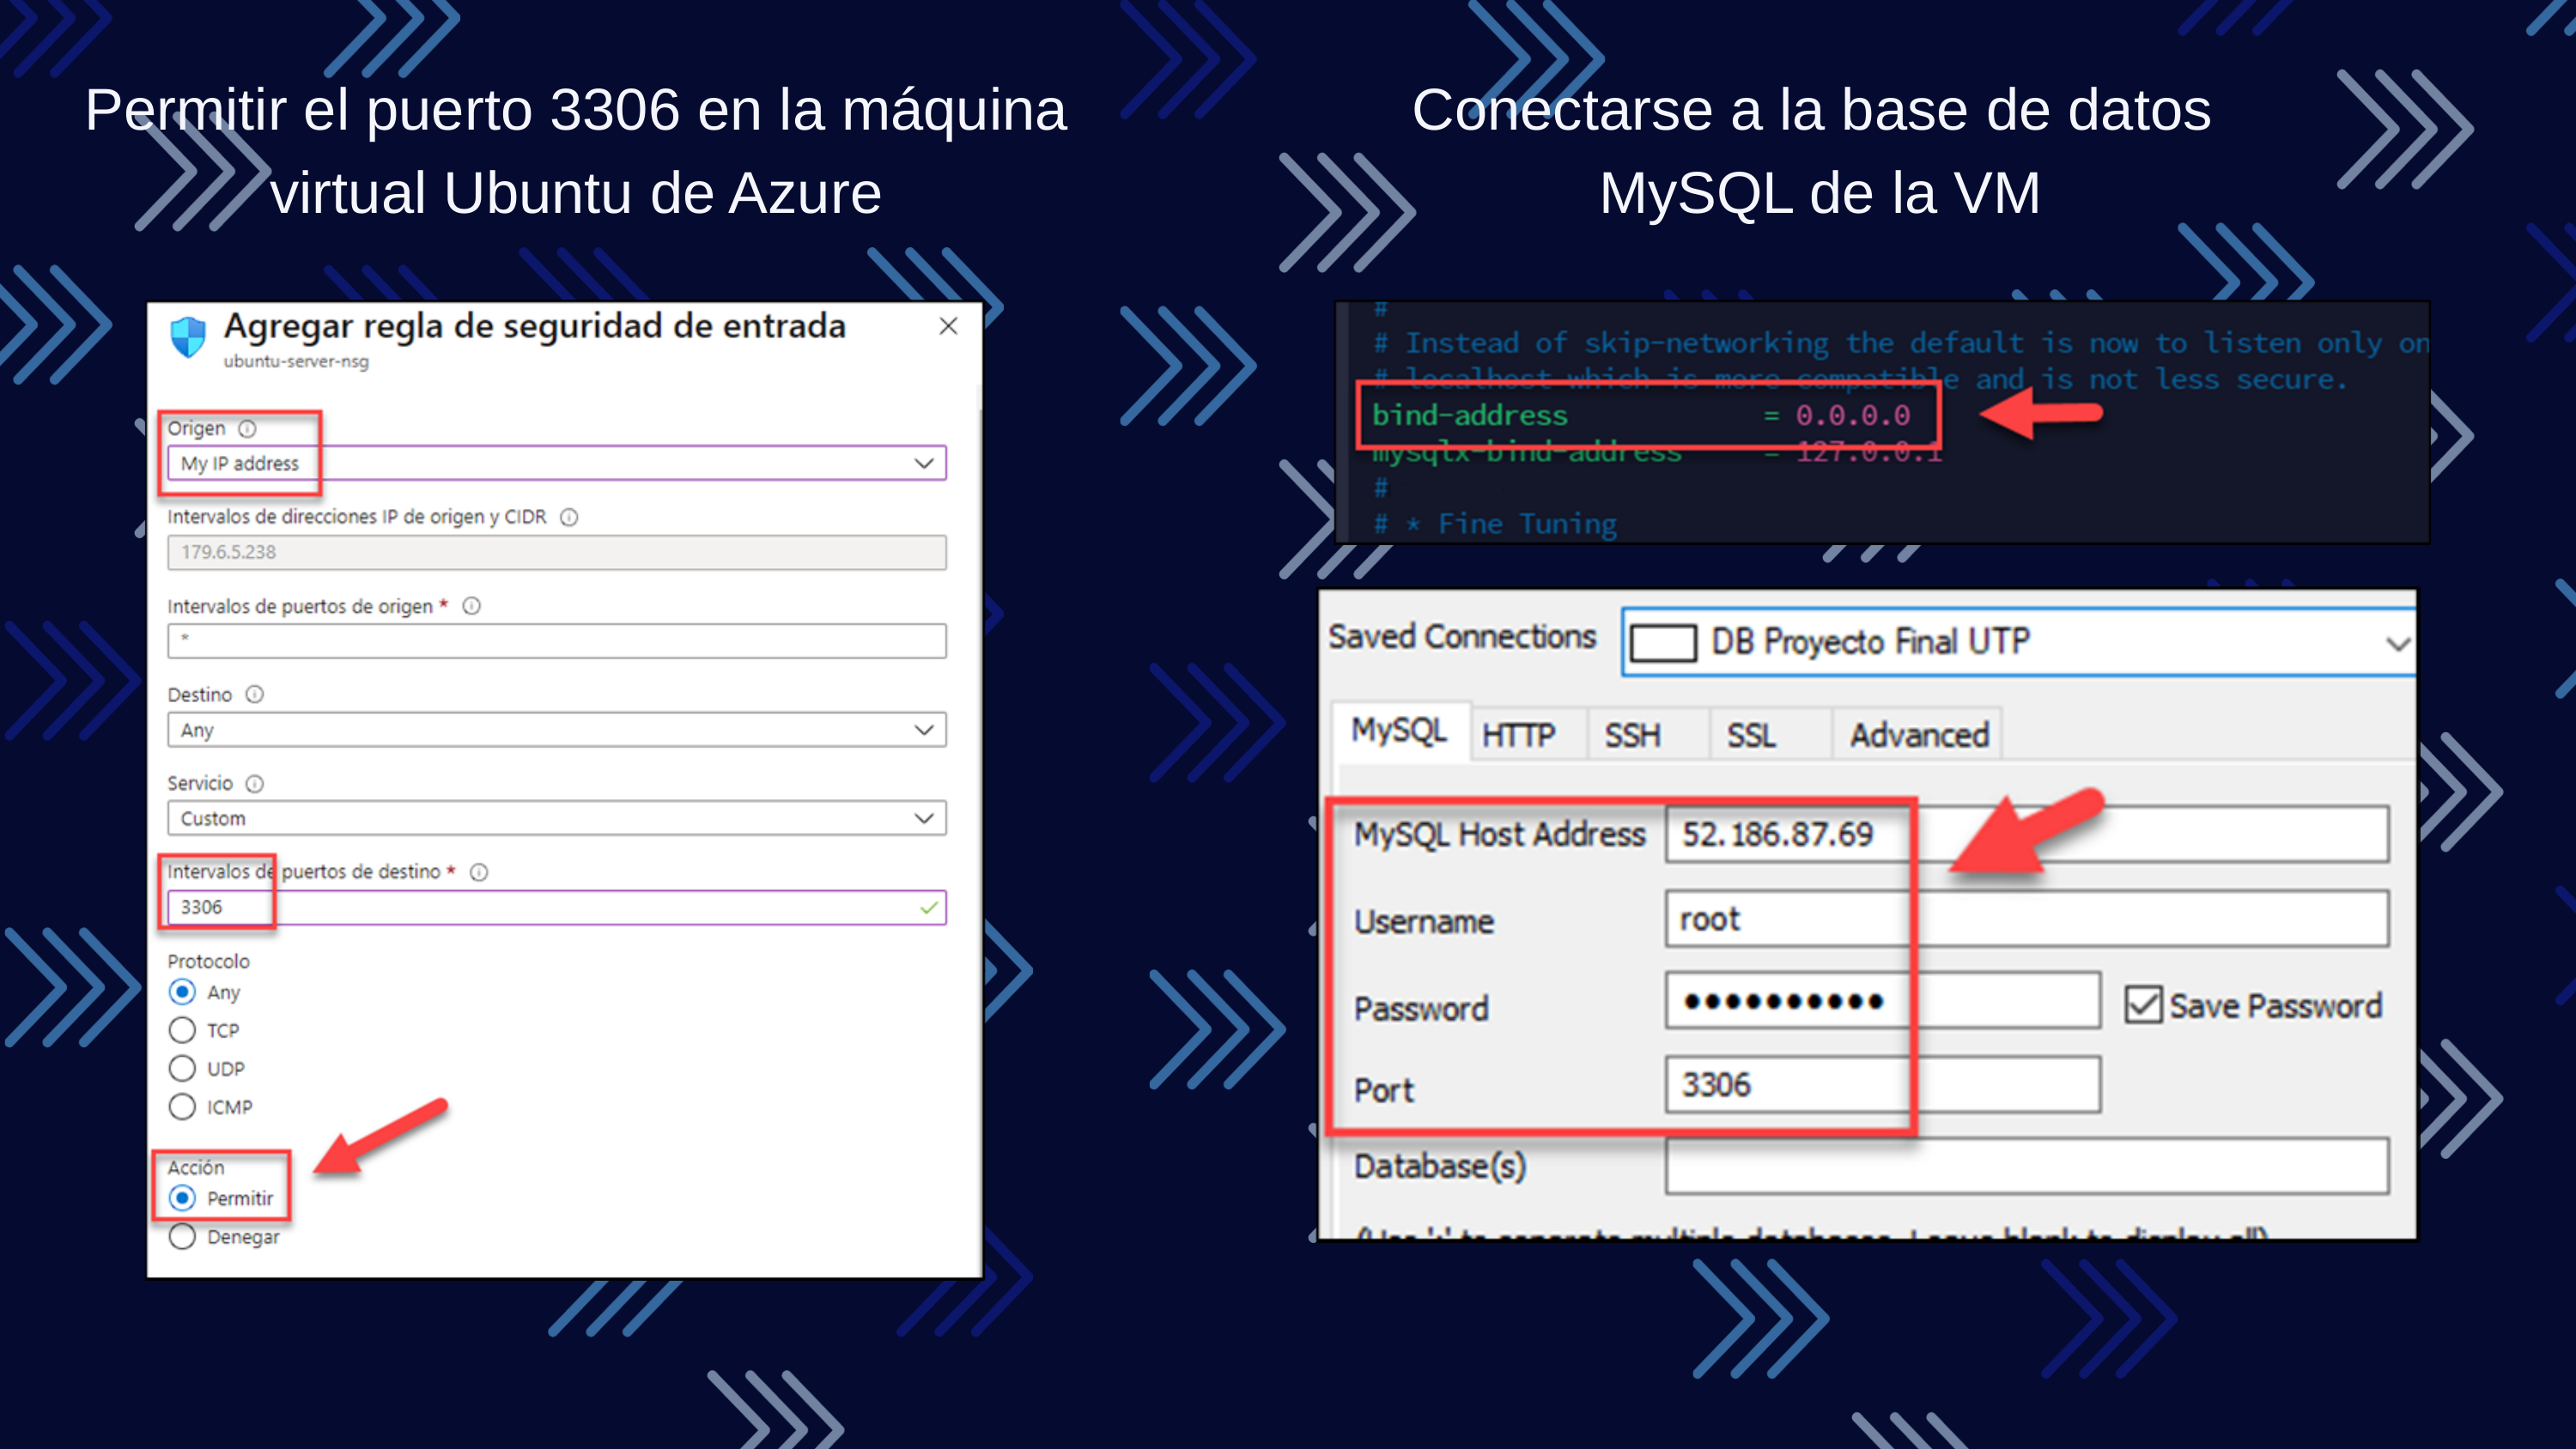

Permitir el puerto 3306 en la máquina
virtual Ubuntu de Azure
Conectarse a la base de datos
MySQL de la VM